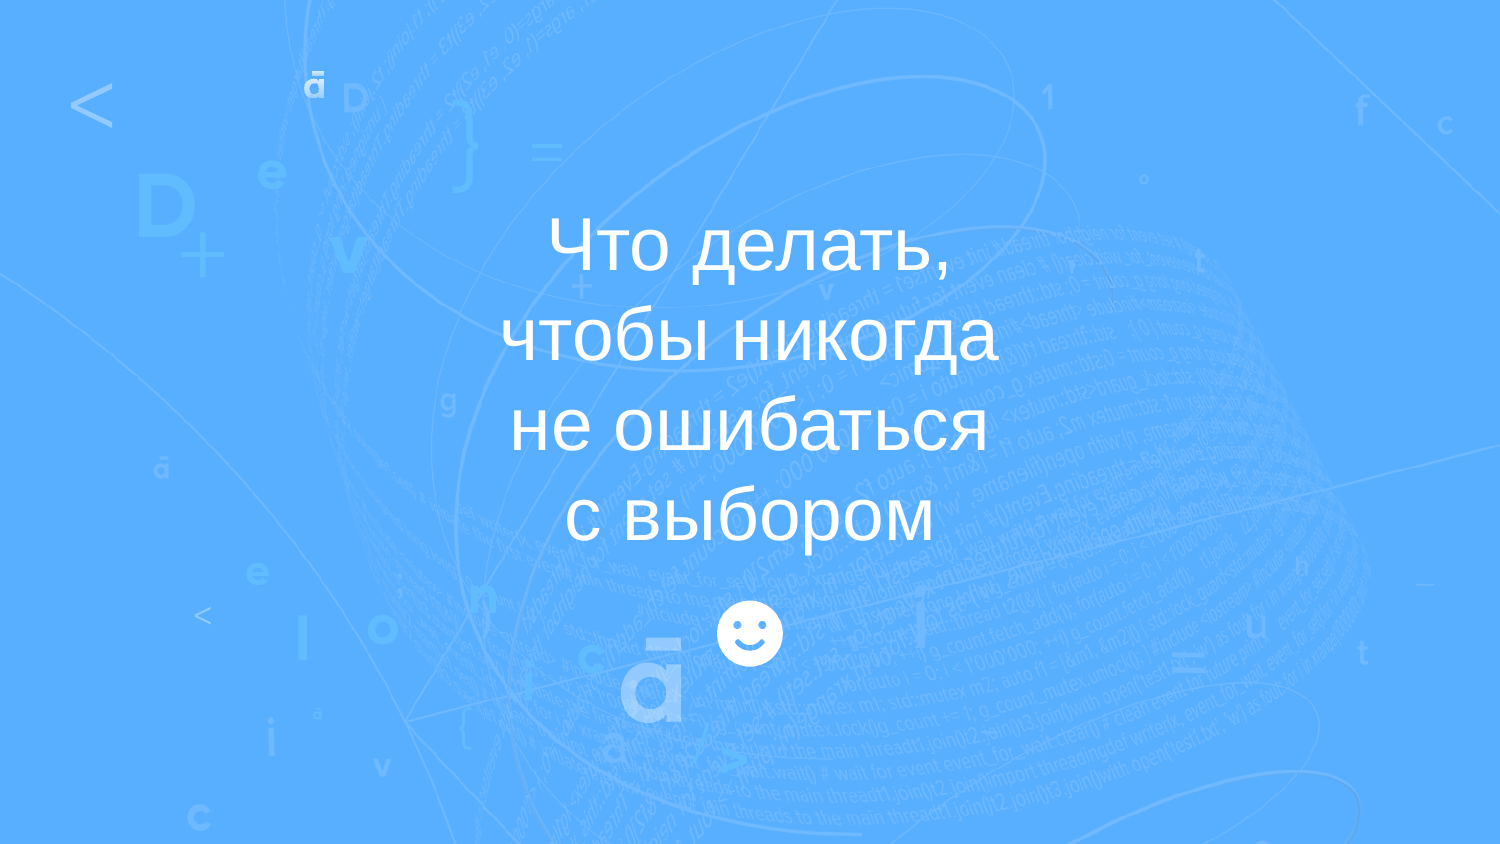

Что делать,
чтобы никогда
не ошибаться
с выбором